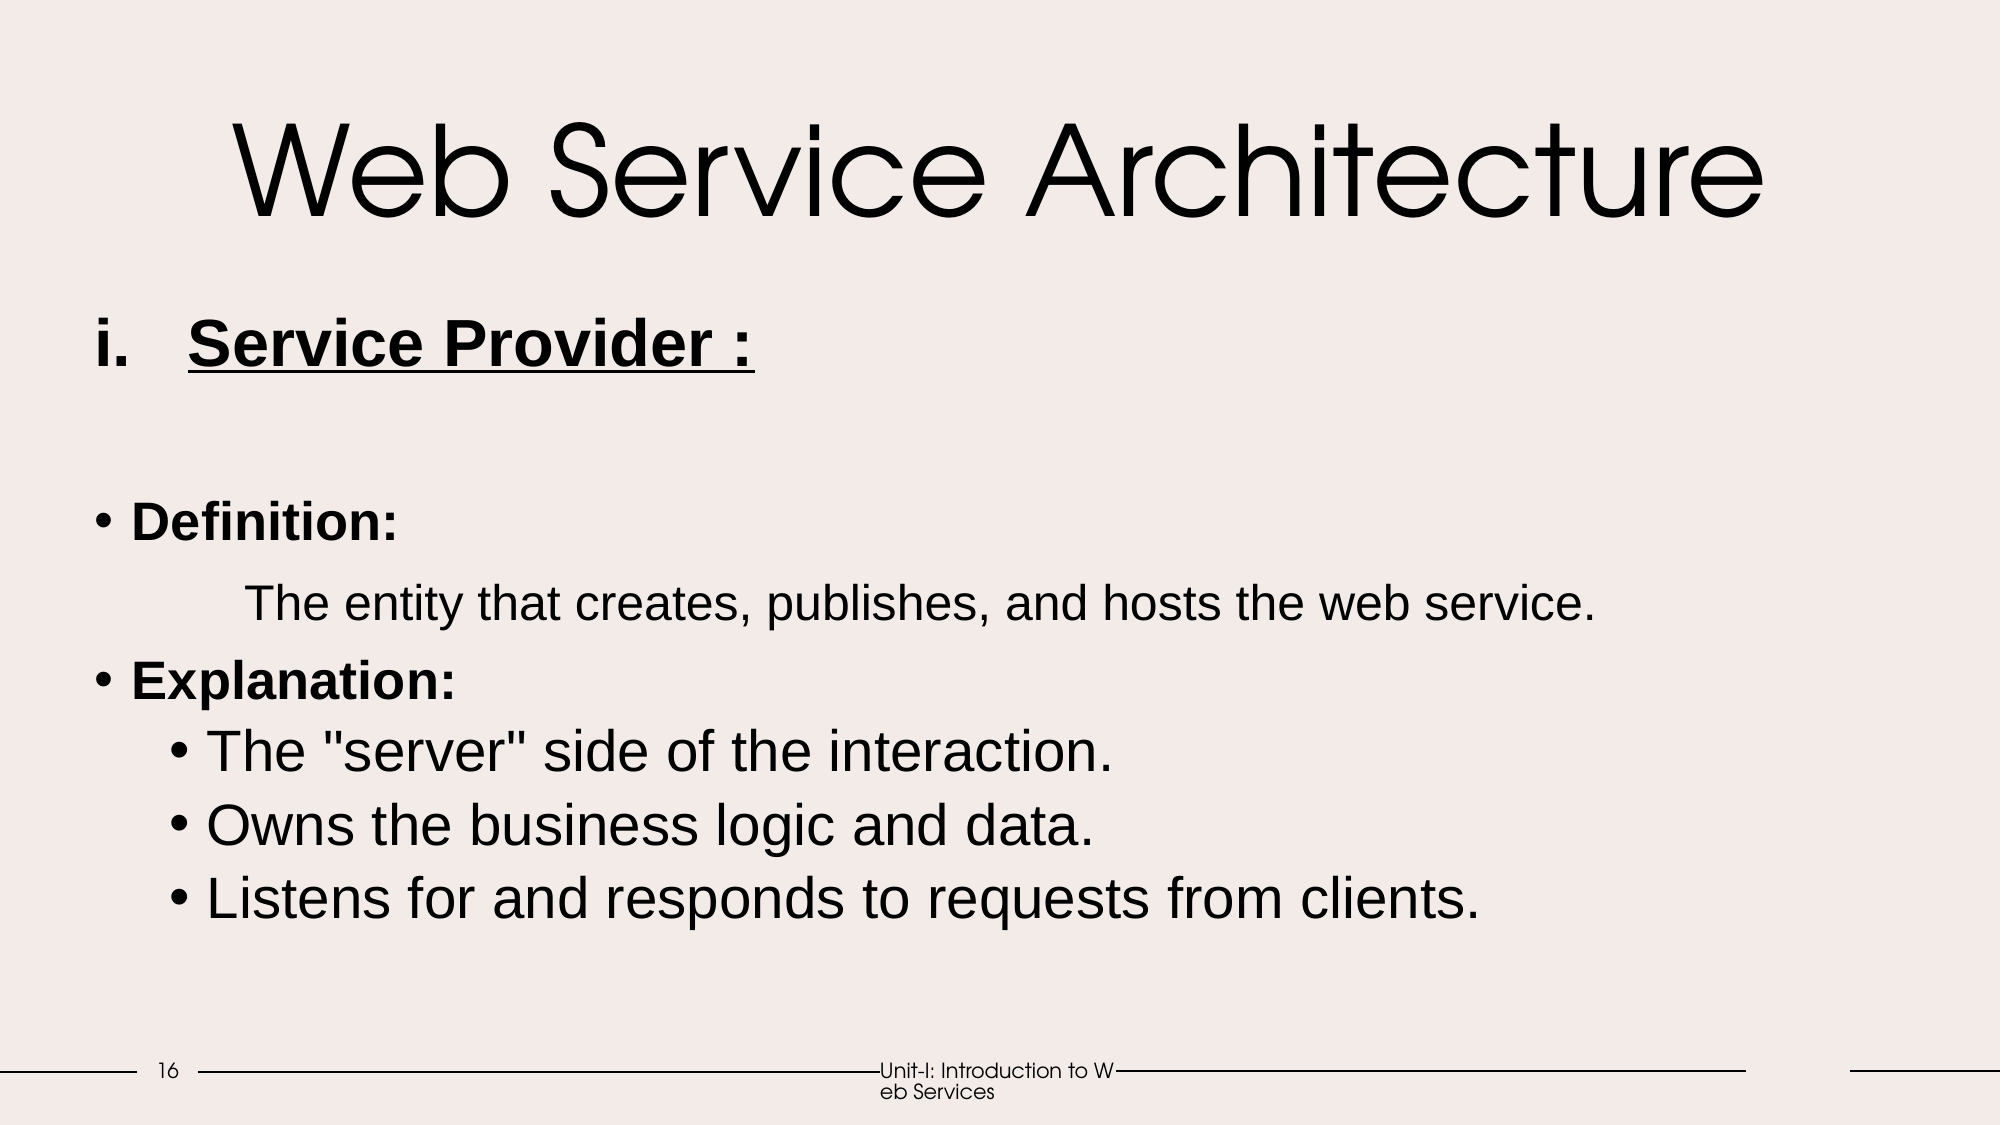

# Web Service Architecture
Service Provider :

Definition:
	The entity that creates, publishes, and hosts the web service.
Explanation:
The "server" side of the interaction.
Owns the business logic and data.
Listens for and responds to requests from clients.
16
Unit-I: Introduction to Web Services